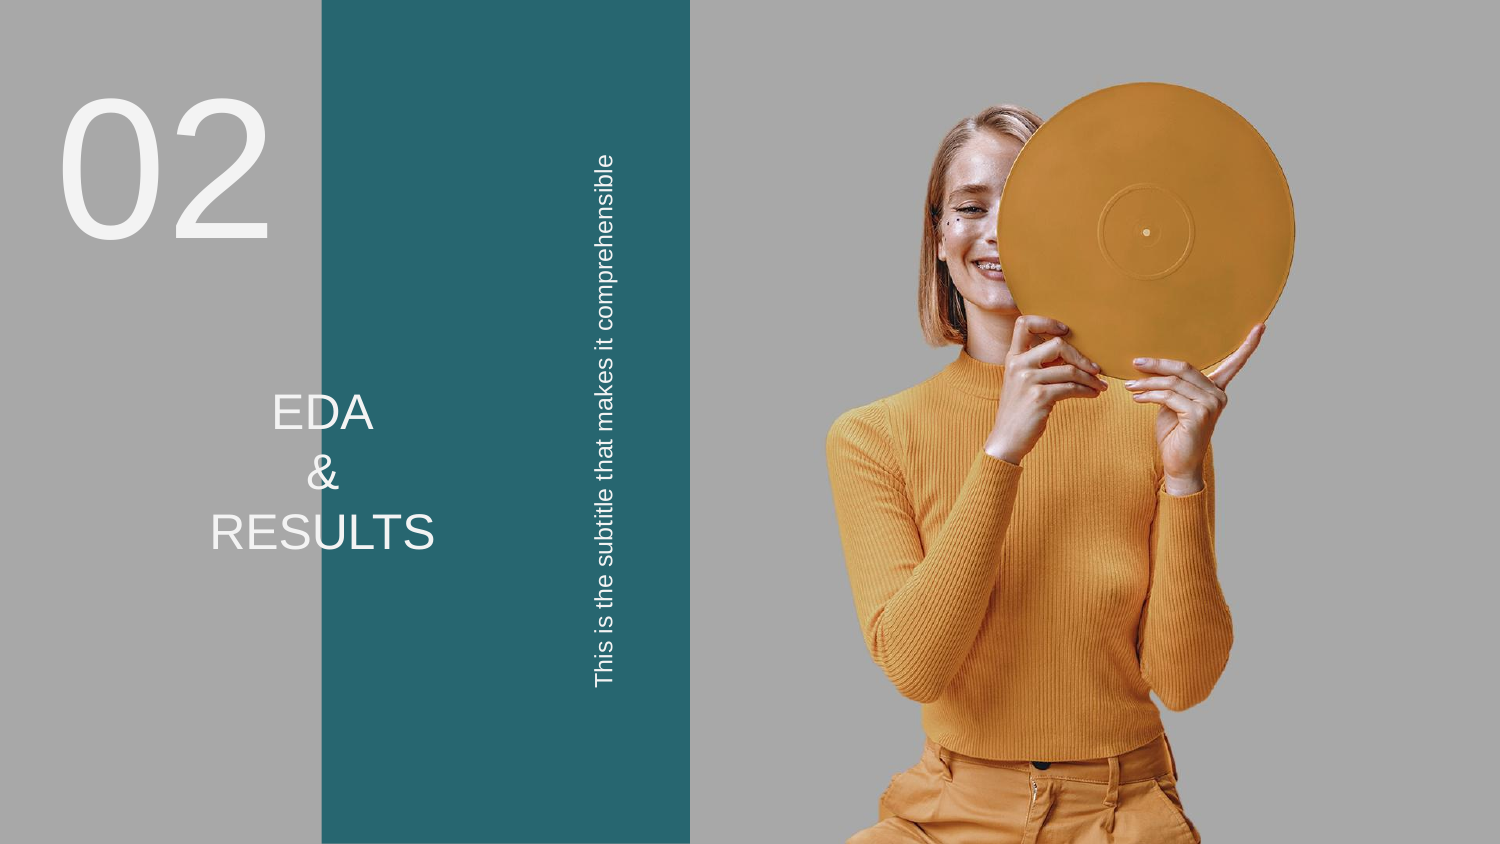

# 02
EDA
&
RESULTS
This is the subtitle that makes it comprehensible